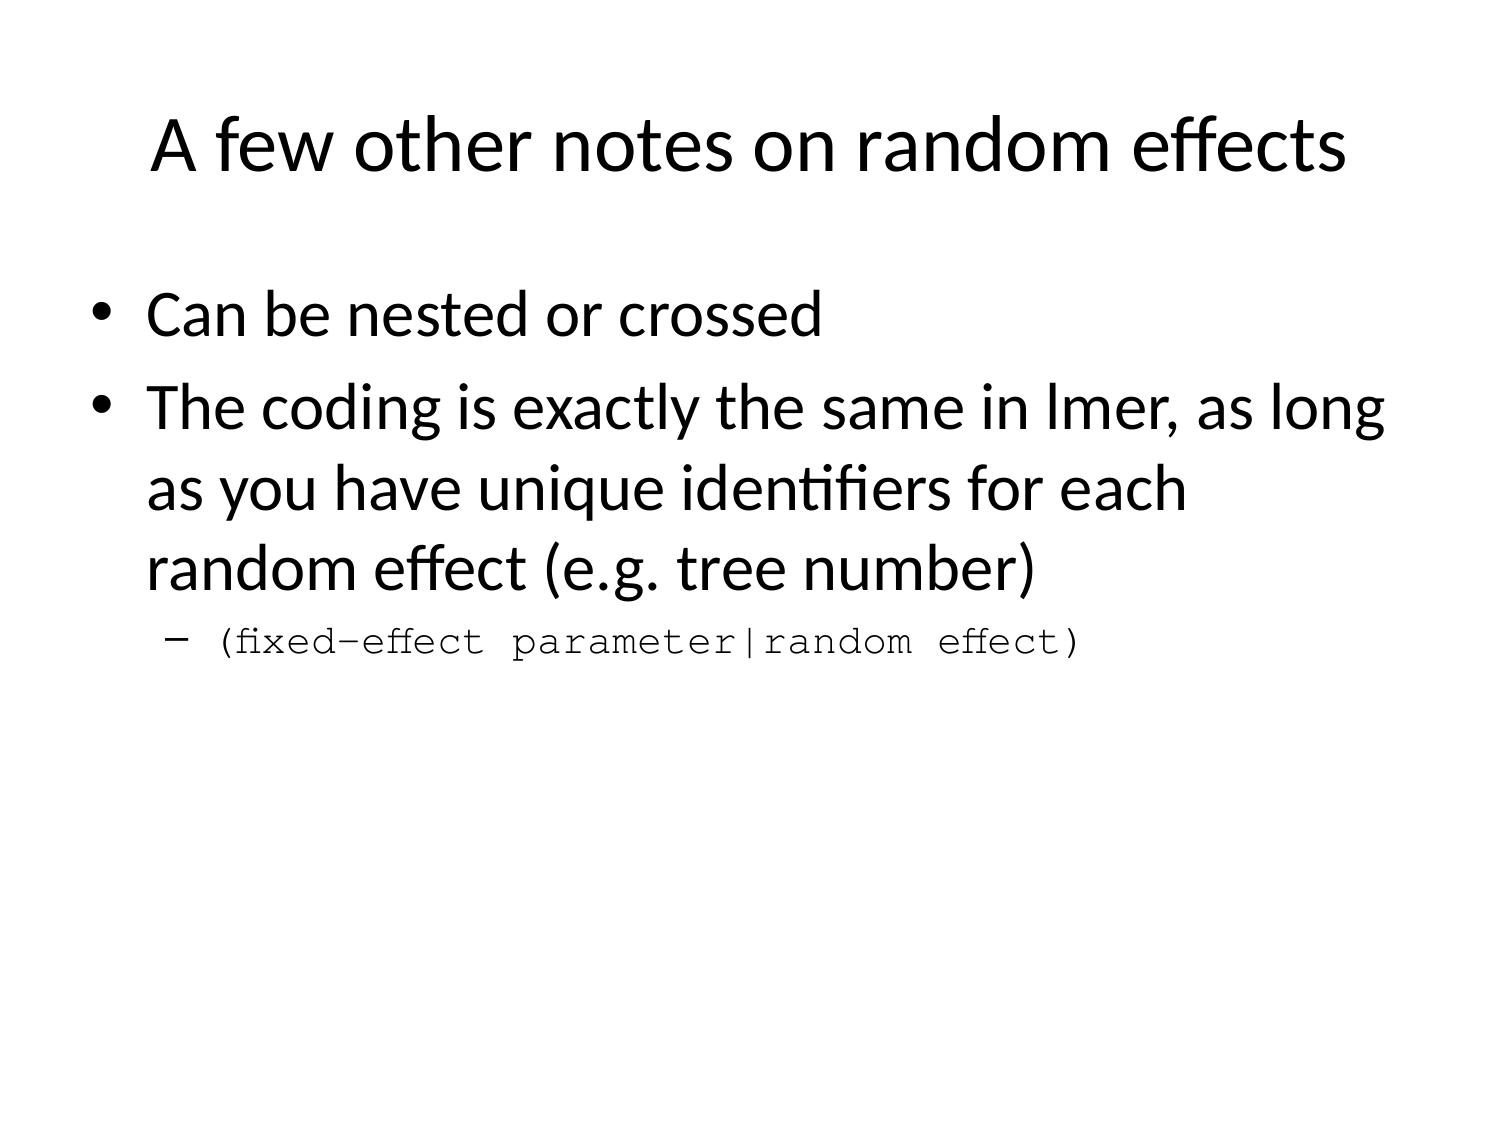

# A few other notes on random effects
Can be nested or crossed
The coding is exactly the same in lmer, as long as you have unique identifiers for each random effect (e.g. tree number)
(fixed-effect parameter|random effect)